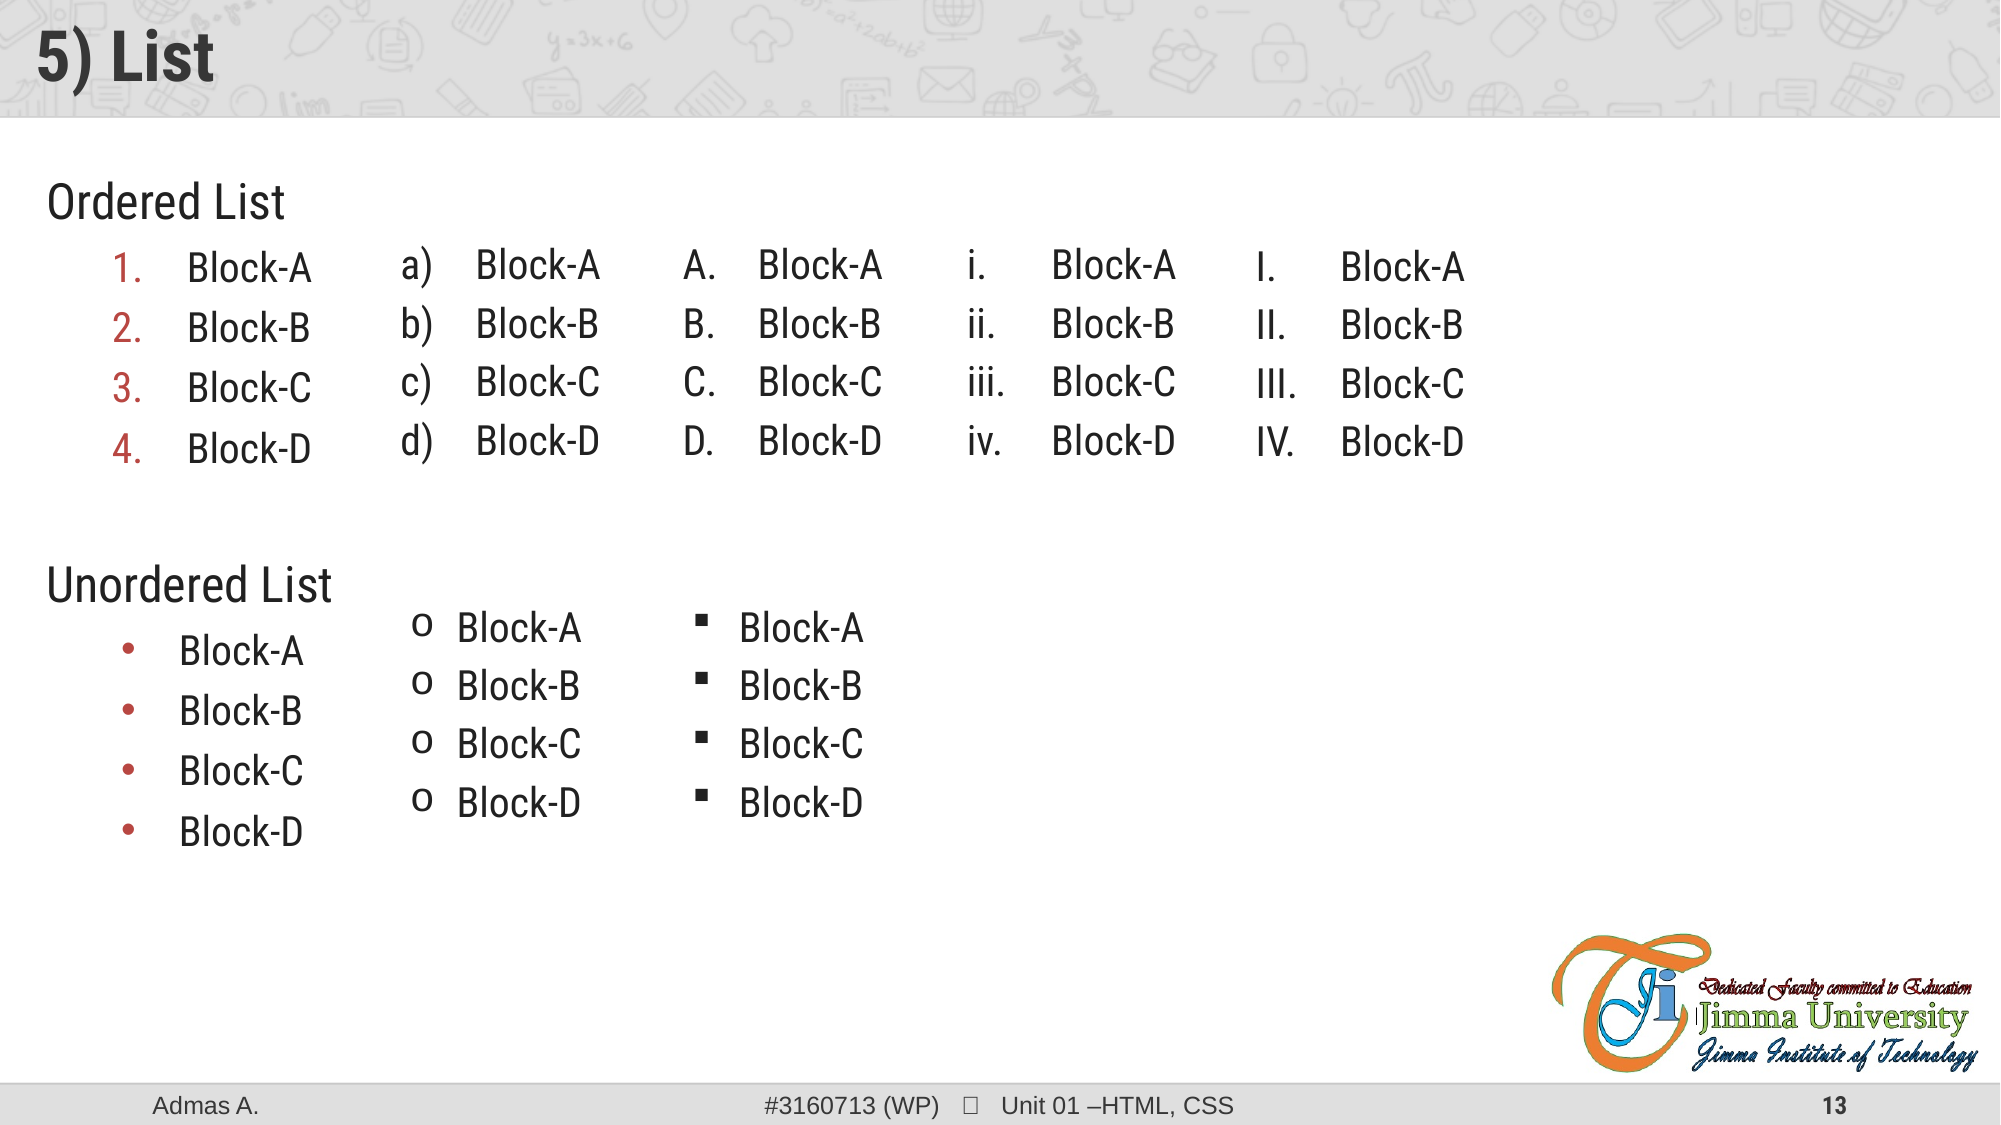

# 5) List
Ordered List
Block-A
Block-B
Block-C
Block-D

Unordered List
Block-A
Block-B
Block-C
Block-D

Block-A
Block-B
Block-C
Block-D

Block-A
Block-B
Block-C
Block-D

Block-A
Block-B
Block-C
Block-D

Block-A
Block-B
Block-C
Block-D

Block-A
Block-B
Block-C
Block-D

Block-A
Block-B
Block-C
Block-D